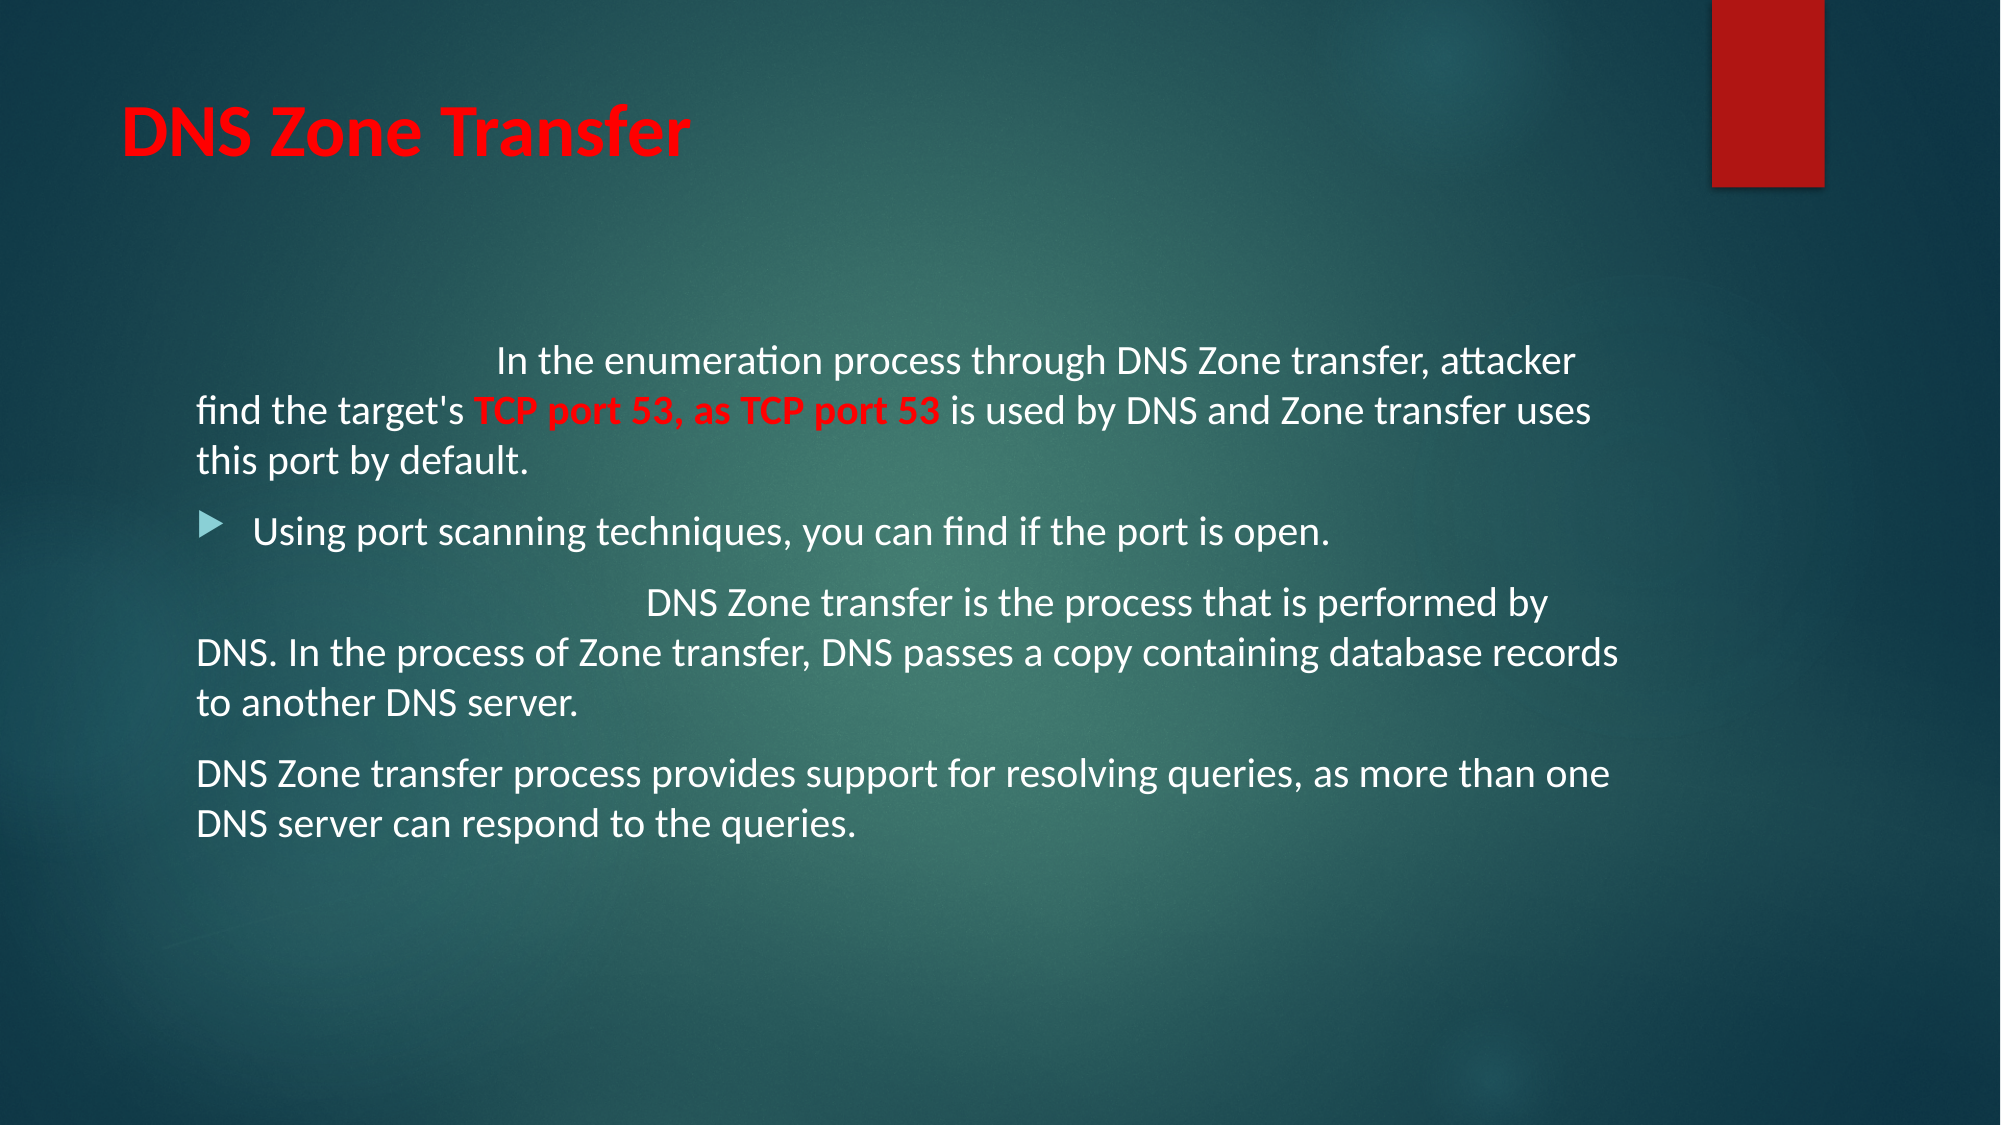

# DNS Zone Transfer
		In the enumeration process through DNS Zone transfer, attacker find the target's TCP port 53, as TCP port 53 is used by DNS and Zone transfer uses this port by default.
Using port scanning techniques, you can find if the port is open.
			DNS Zone transfer is the process that is performed by DNS. In the process of Zone transfer, DNS passes a copy containing database records to another DNS server.
DNS Zone transfer process provides support for resolving queries, as more than one DNS server can respond to the queries.